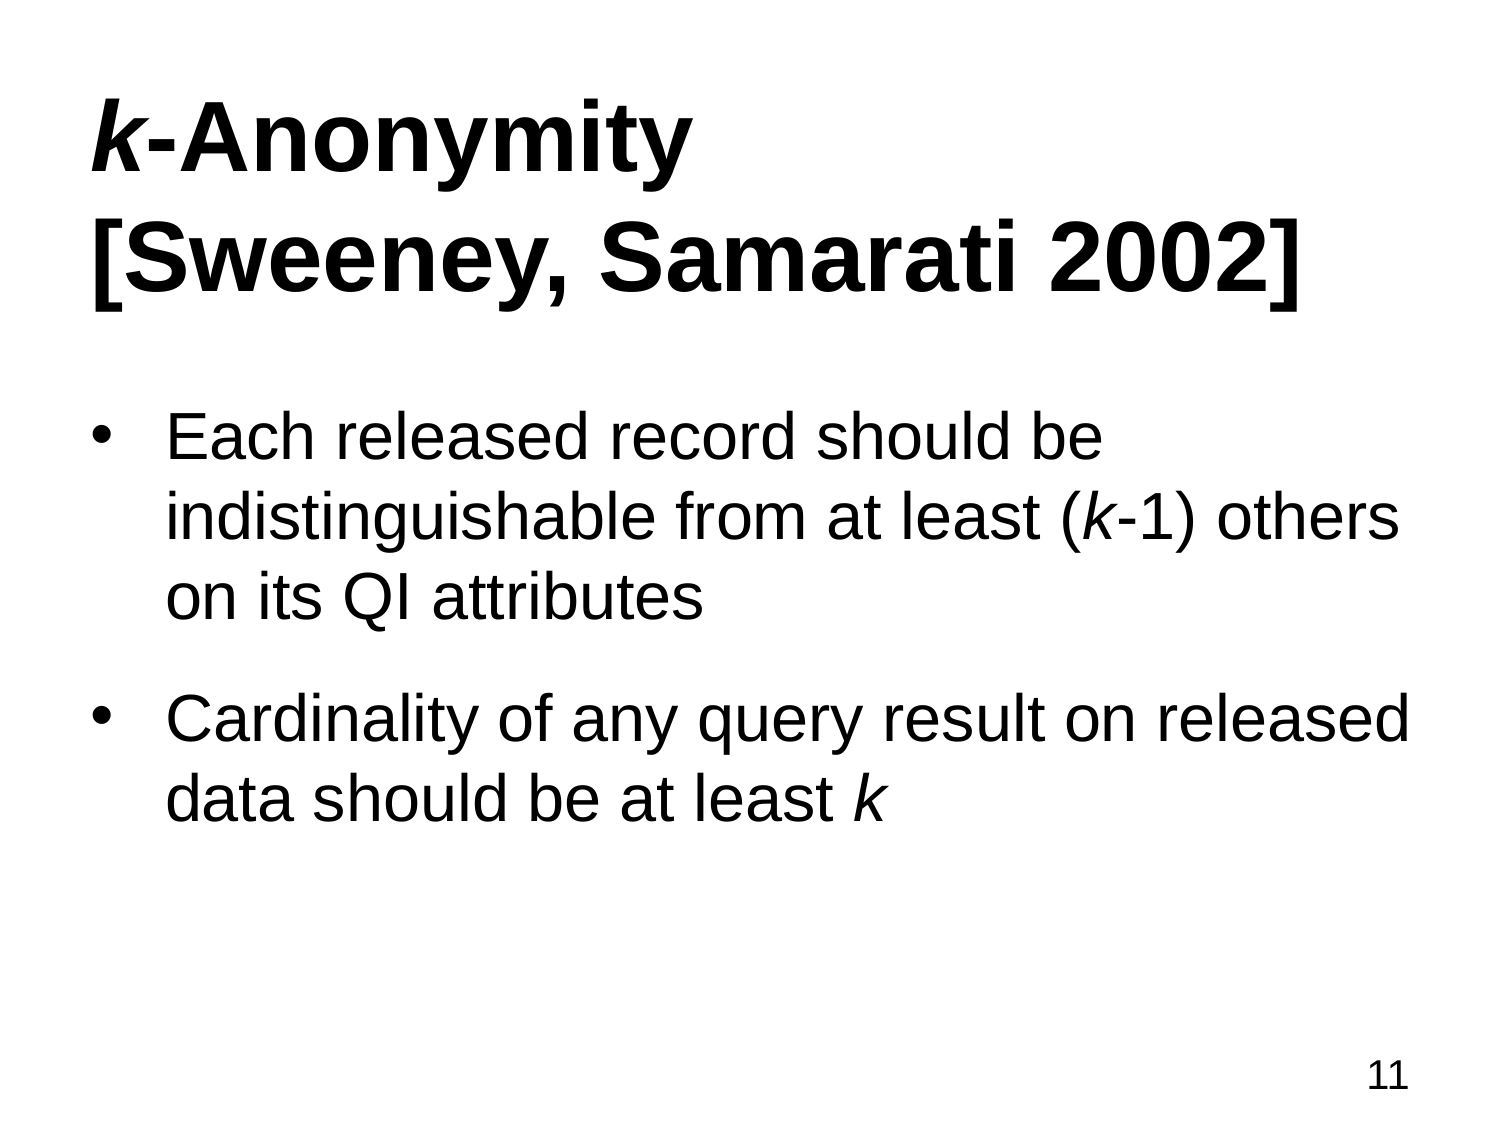

# k-Anonymity [Sweeney, Samarati 2002]
Each released record should be indistinguishable from at least (k-1) others on its QI attributes
Cardinality of any query result on released data should be at least k
11